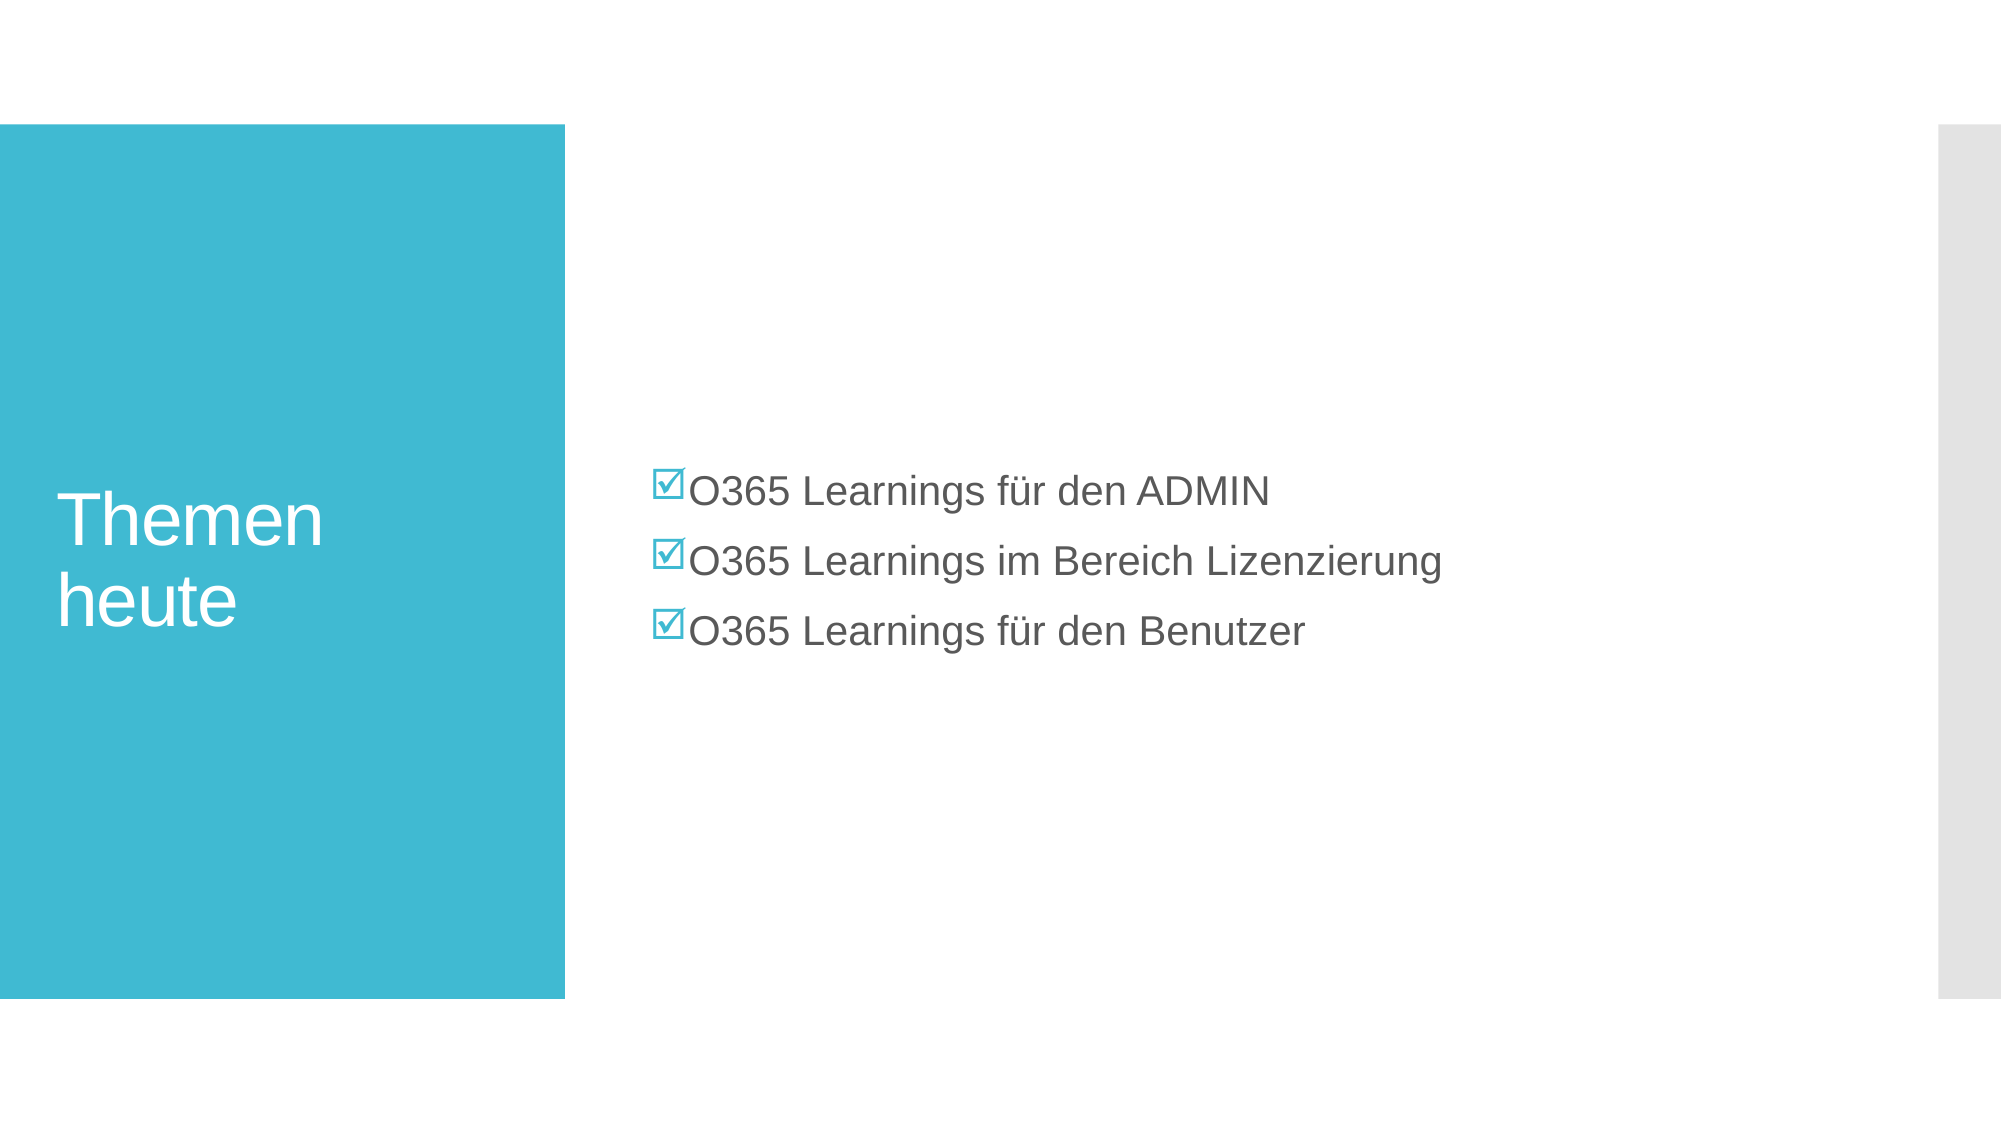

O365 Learnings für den ADMIN
O365 Learnings im Bereich Lizenzierung
O365 Learnings für den Benutzer
# Themen heute